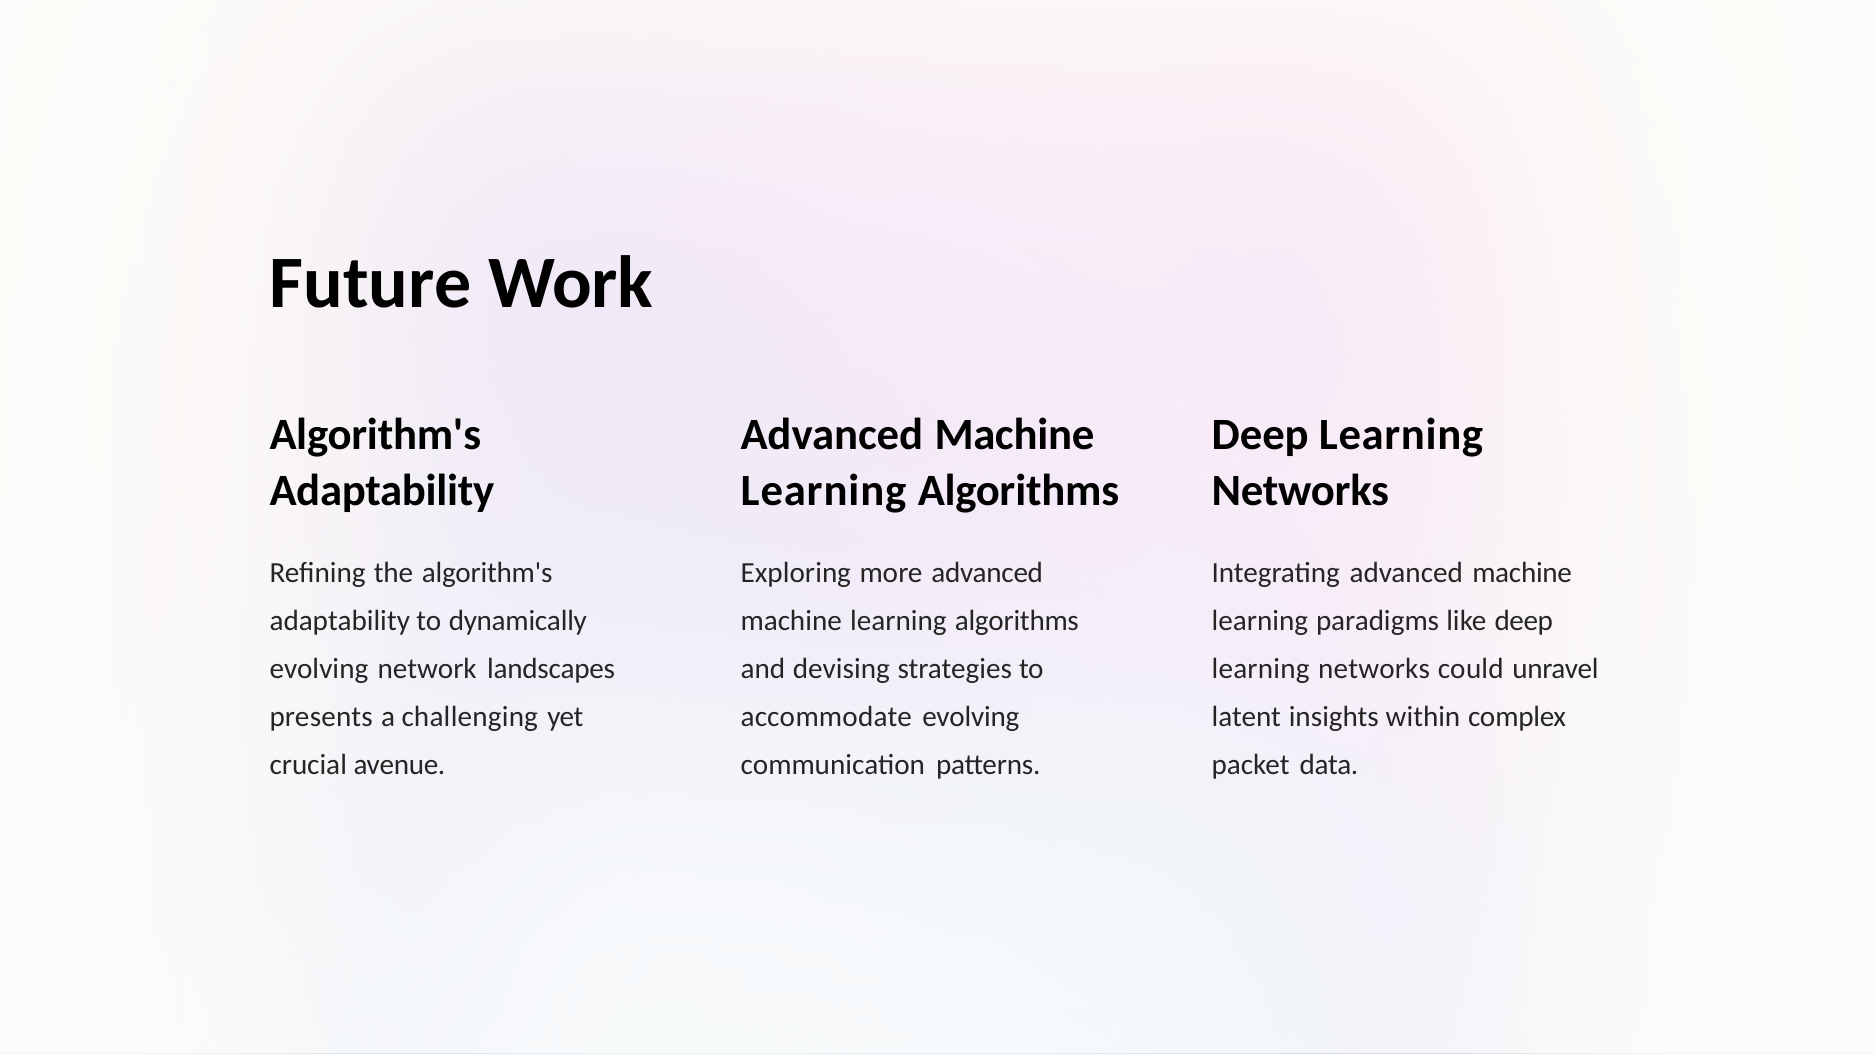

# Future Work
Algorithm's Adaptability
Refining the algorithm's adaptability to dynamically evolving network landscapes presents a challenging yet crucial avenue.
Advanced Machine Learning Algorithms
Exploring more advanced machine learning algorithms and devising strategies to accommodate evolving communication patterns.
Deep Learning Networks
Integrating advanced machine learning paradigms like deep learning networks could unravel latent insights within complex packet data.